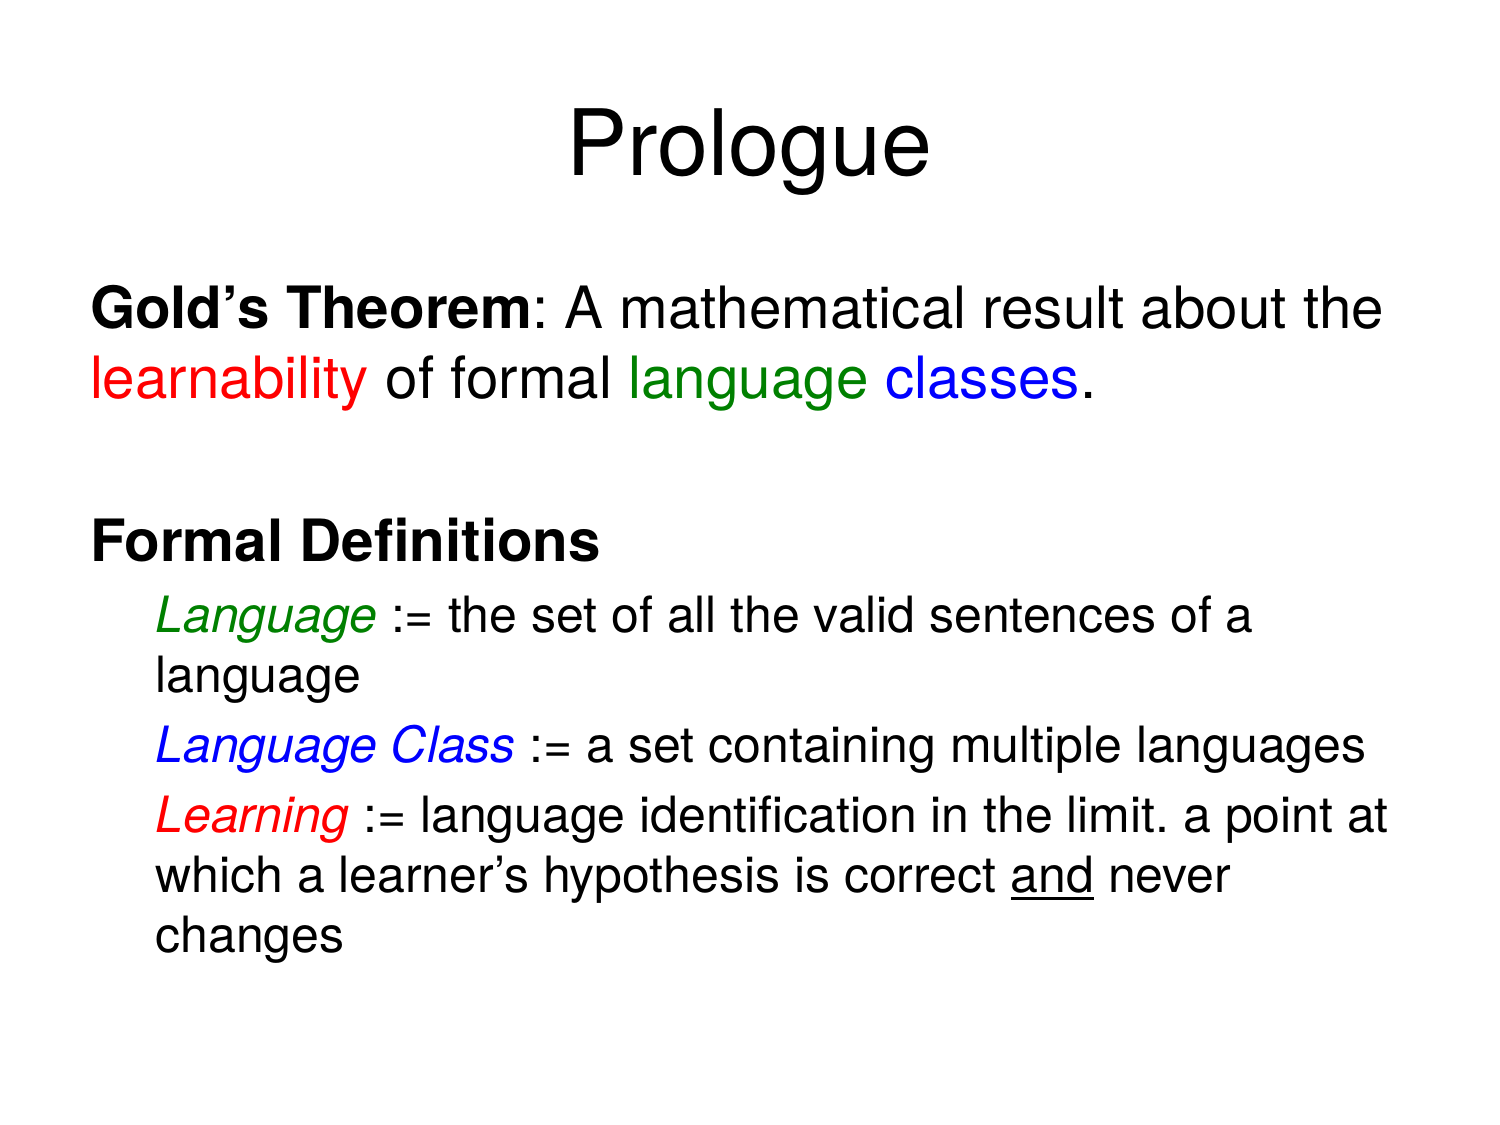

# Prologue
Gold’s Theorem: A mathematical result about the learnability of formal language classes.

Formal Definitions
Language := the set of all the valid sentences of a language
Language Class := a set containing multiple languages
Learning := language identification in the limit. a point at which a learner’s hypothesis is correct and never changes